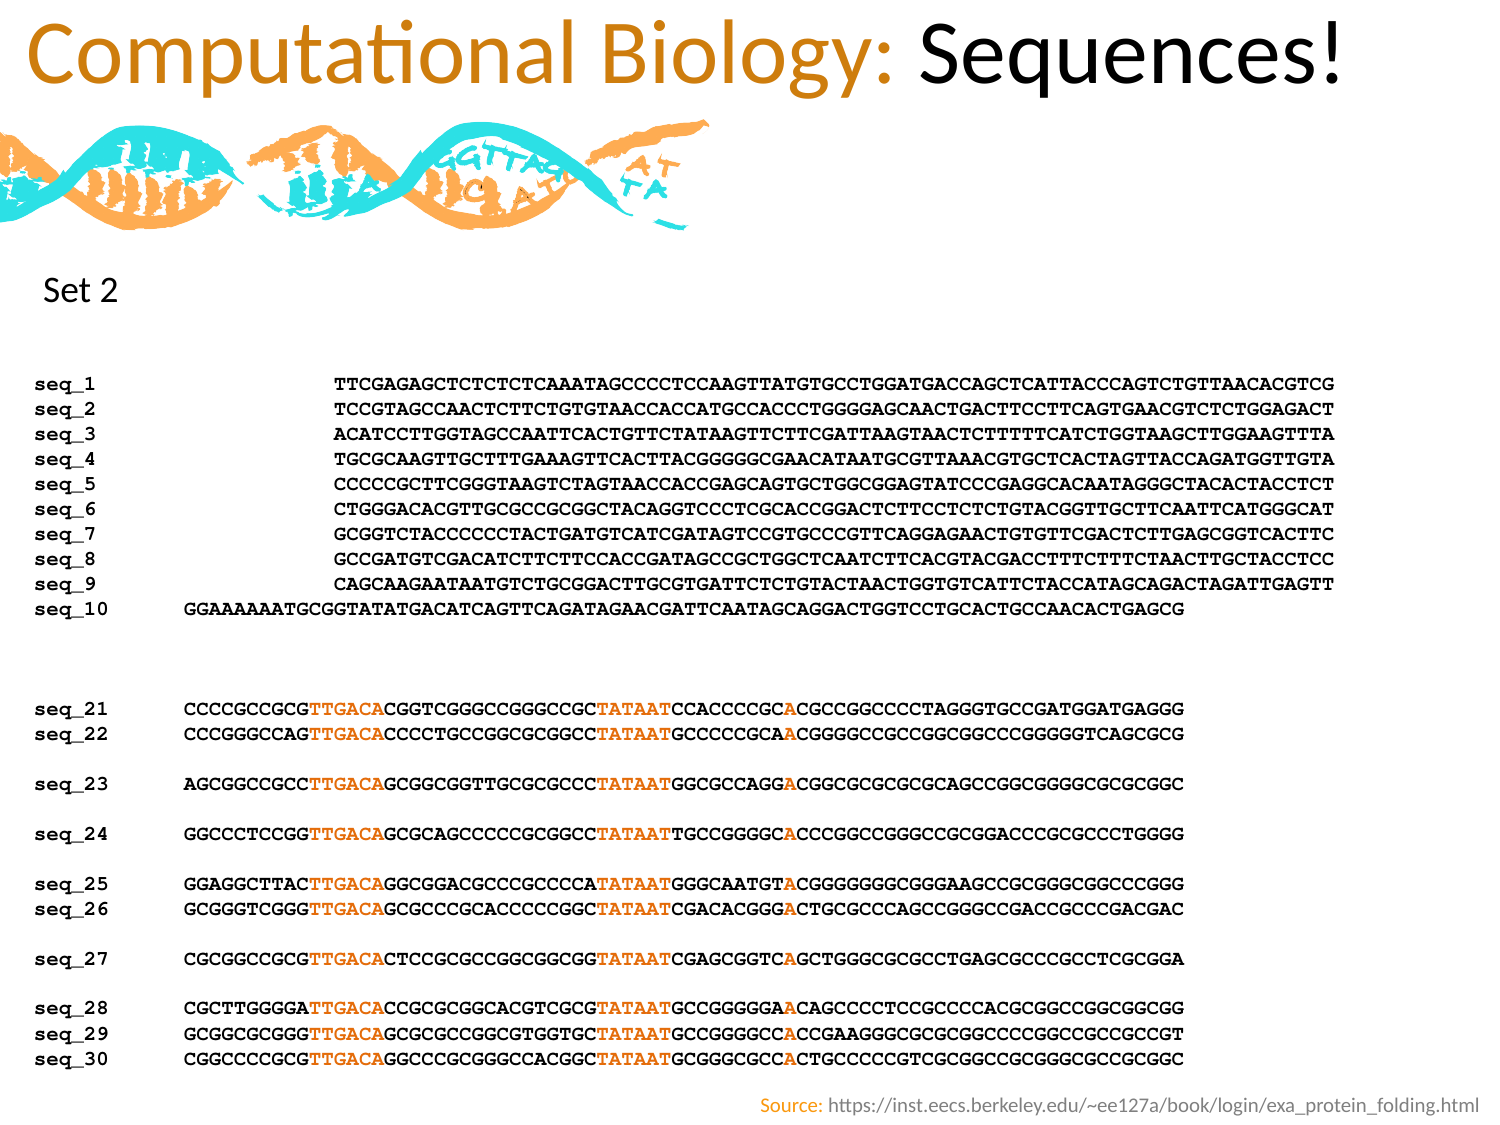

Computational Biology: Sequences!
Set 2

seq_1		TTCGAGAGCTCTCTCTCAAATAGCCCCTCCAAGTTATGTGCCTGGATGACCAGCTCATTACCCAGTCTGTTAACACGTCG
seq_2		TCCGTAGCCAACTCTTCTGTGTAACCACCATGCCACCCTGGGGAGCAACTGACTTCCTTCAGTGAACGTCTCTGGAGACT
seq_3		ACATCCTTGGTAGCCAATTCACTGTTCTATAAGTTCTTCGATTAAGTAACTCTTTTTCATCTGGTAAGCTTGGAAGTTTA
seq_4		TGCGCAAGTTGCTTTGAAAGTTCACTTACGGGGGCGAACATAATGCGTTAAACGTGCTCACTAGTTACCAGATGGTTGTA
seq_5		CCCCCGCTTCGGGTAAGTCTAGTAACCACCGAGCAGTGCTGGCGGAGTATCCCGAGGCACAATAGGGCTACACTACCTCT
seq_6		CTGGGACACGTTGCGCCGCGGCTACAGGTCCCTCGCACCGGACTCTTCCTCTCTGTACGGTTGCTTCAATTCATGGGCAT
seq_7		GCGGTCTACCCCCCTACTGATGTCATCGATAGTCCGTGCCCGTTCAGGAGAACTGTGTTCGACTCTTGAGCGGTCACTTC
seq_8		GCCGATGTCGACATCTTCTTCCACCGATAGCCGCTGGCTCAATCTTCACGTACGACCTTTCTTTCTAACTTGCTACCTCC
seq_9		CAGCAAGAATAATGTCTGCGGACTTGCGTGATTCTCTGTACTAACTGGTGTCATTCTACCATAGCAGACTAGATTGAGTT
seq_10	GGAAAAAATGCGGTATATGACATCAGTTCAGATAGAACGATTCAATAGCAGGACTGGTCCTGCACTGCCAACACTGAGCG

seq_21	CCCCGCCGCGTTGACACGGTCGGGCCGGGCCGCTATAATCCACCCCGCACGCCGGCCCCTAGGGTGCCGATGGATGAGGG
seq_22	CCCGGGCCAGTTGACACCCCTGCCGGCGCGGCCTATAATGCCCCCGCAACGGGGCCGCCGGCGGCCCGGGGGTCAGCGCG
seq_23	AGCGGCCGCCTTGACAGCGGCGGTTGCGCGCCCTATAATGGCGCCAGGACGGCGCGCGCGCAGCCGGCGGGGCGCGCGGC
seq_24	GGCCCTCCGGTTGACAGCGCAGCCCCCGCGGCCTATAATTGCCGGGGCACCCGGCCGGGCCGCGGACCCGCGCCCTGGGG
seq_25	GGAGGCTTACTTGACAGGCGGACGCCCGCCCCATATAATGGGCAATGTACGGGGGGGCGGGAAGCCGCGGGCGGCCCGGG
seq_26	GCGGGTCGGGTTGACAGCGCCCGCACCCCCGGCTATAATCGACACGGGACTGCGCCCAGCCGGGCCGACCGCCCGACGAC
seq_27	CGCGGCCGCGTTGACACTCCGCGCCGGCGGCGGTATAATCGAGCGGTCAGCTGGGCGCGCCTGAGCGCCCGCCTCGCGGA
seq_28	CGCTTGGGGATTGACACCGCGCGGCACGTCGCGTATAATGCCGGGGGAACAGCCCCTCCGCCCCACGCGGCCGGCGGCGG
seq_29	GCGGCGCGGGTTGACAGCGCGCCGGCGTGGTGCTATAATGCCGGGGCCACCGAAGGGCGCGCGGCCCCGGCCGCCGCCGT
seq_30	CGGCCCCGCGTTGACAGGCCCGCGGGCCACGGCTATAATGCGGGCGCCACTGCCCCCGTCGCGGCCGCGGGCGCCGCGGC
Source: https://inst.eecs.berkeley.edu/~ee127a/book/login/exa_protein_folding.html